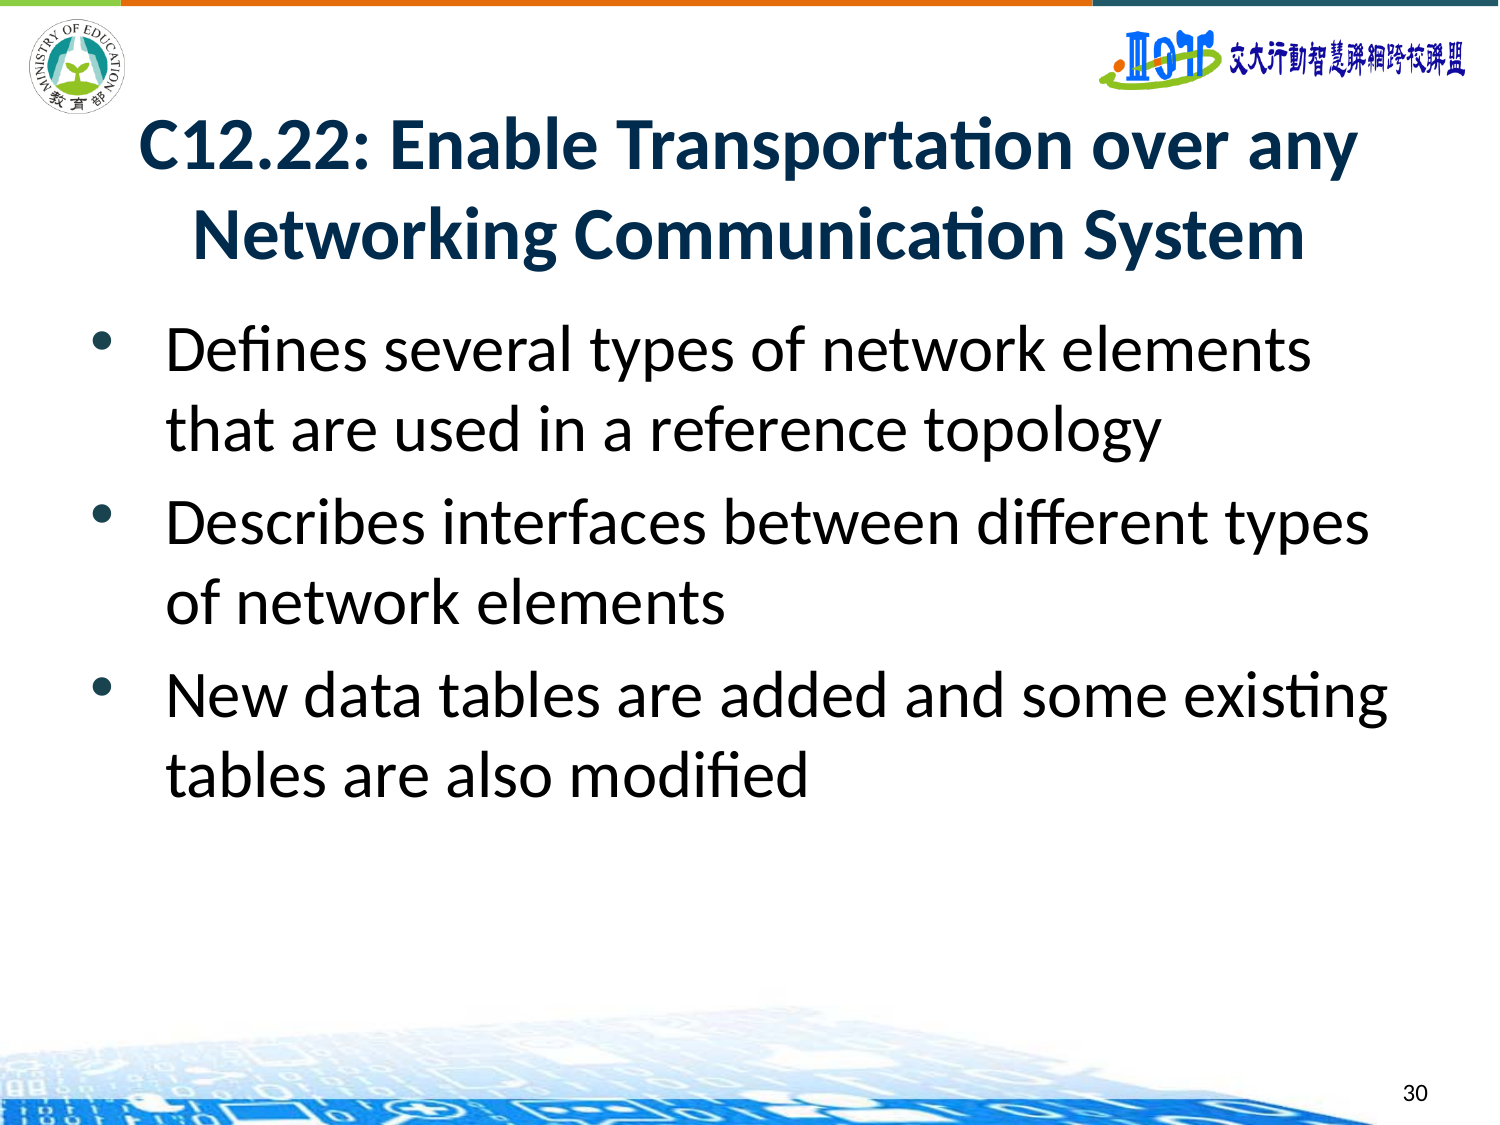

# C12.22: Enable Transportation over any Networking Communication System
Defines several types of network elements that are used in a reference topology
Describes interfaces between different types of network elements
New data tables are added and some existing tables are also modified
30